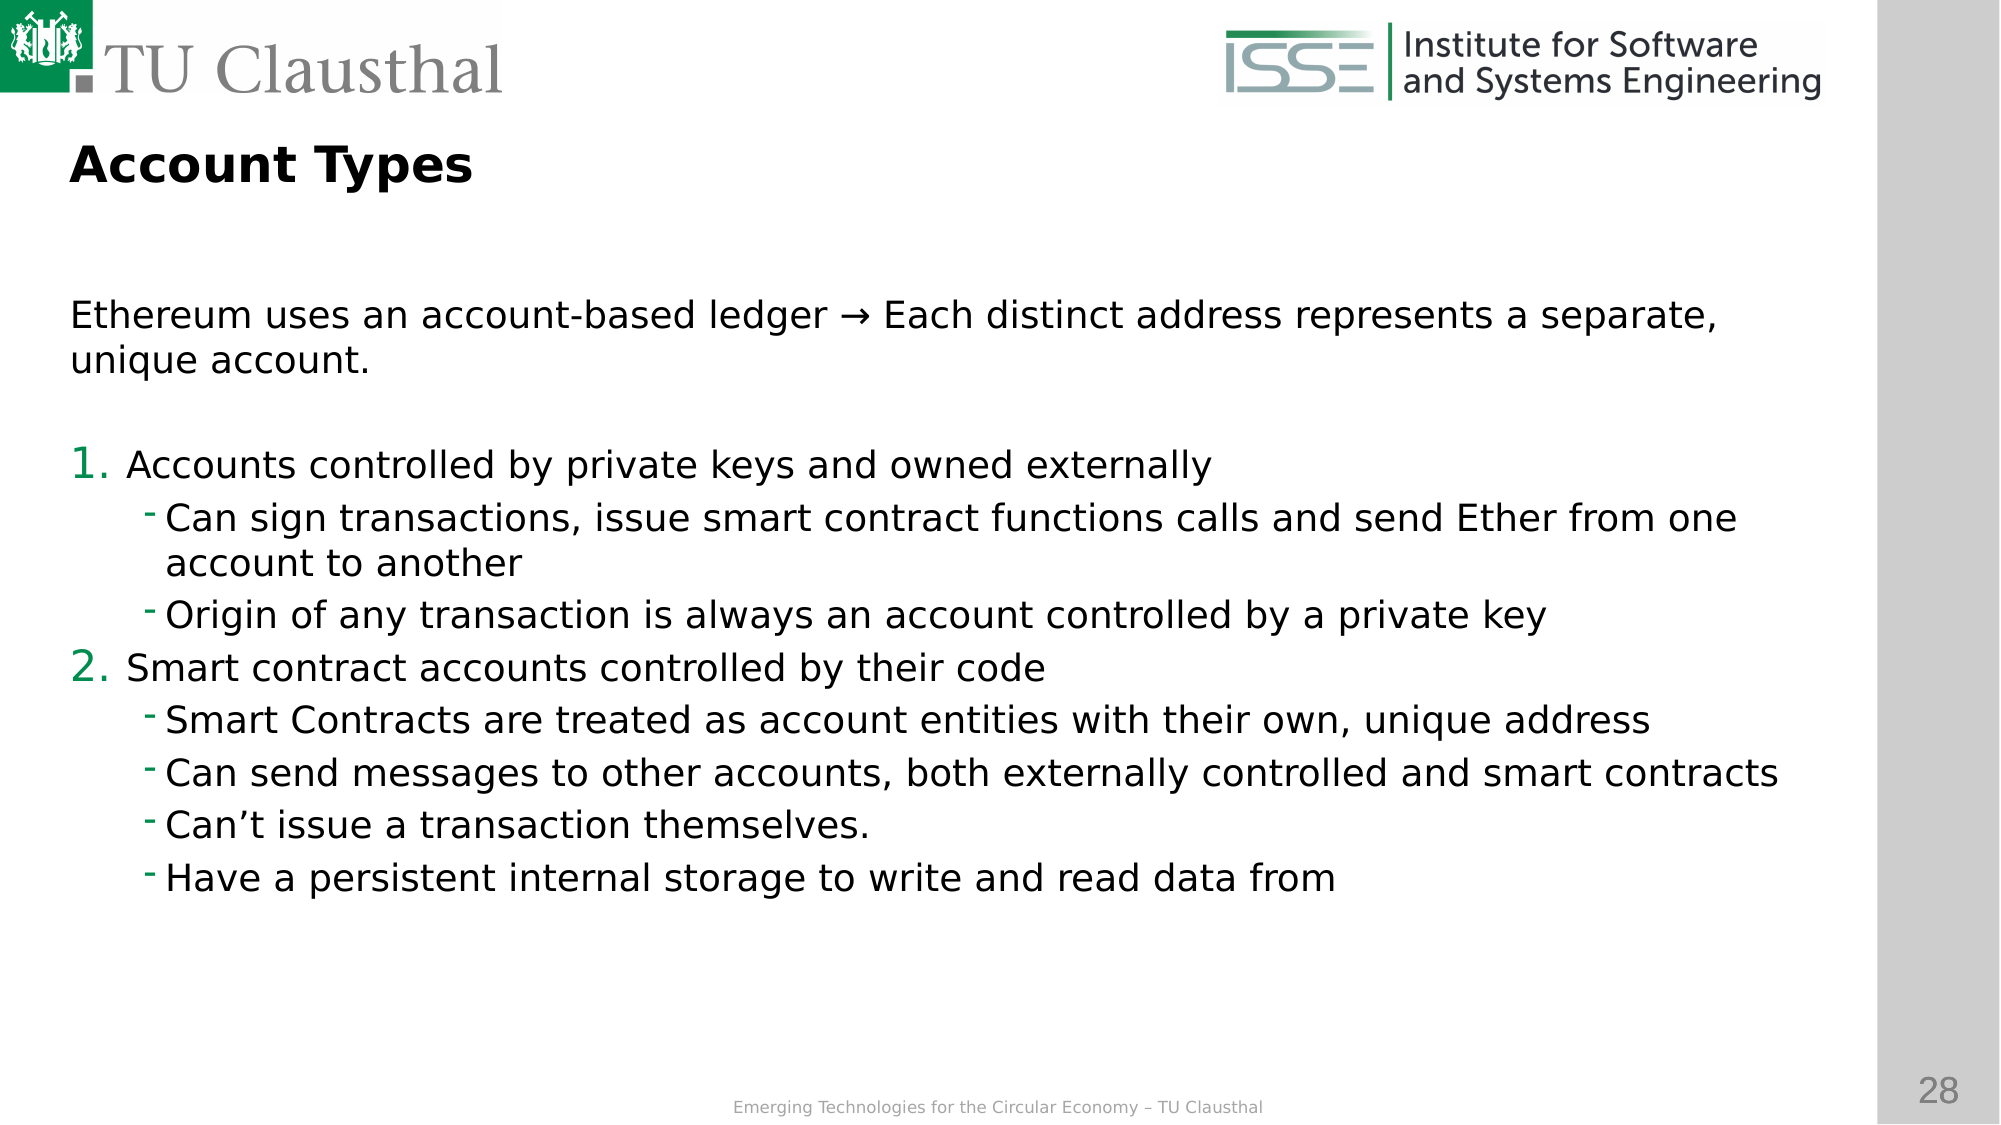

Account Types
Ethereum uses an account-based ledger → Each distinct address represents a separate, unique account.

Accounts controlled by private keys and owned externally
Can sign transactions, issue smart contract functions calls and send Ether from one account to another
Origin of any transaction is always an account controlled by a private key
Smart contract accounts controlled by their code
Smart Contracts are treated as account entities with their own, unique address
Can send messages to other accounts, both externally controlled and smart contracts
Can’t issue a transaction themselves.
Have a persistent internal storage to write and read data from